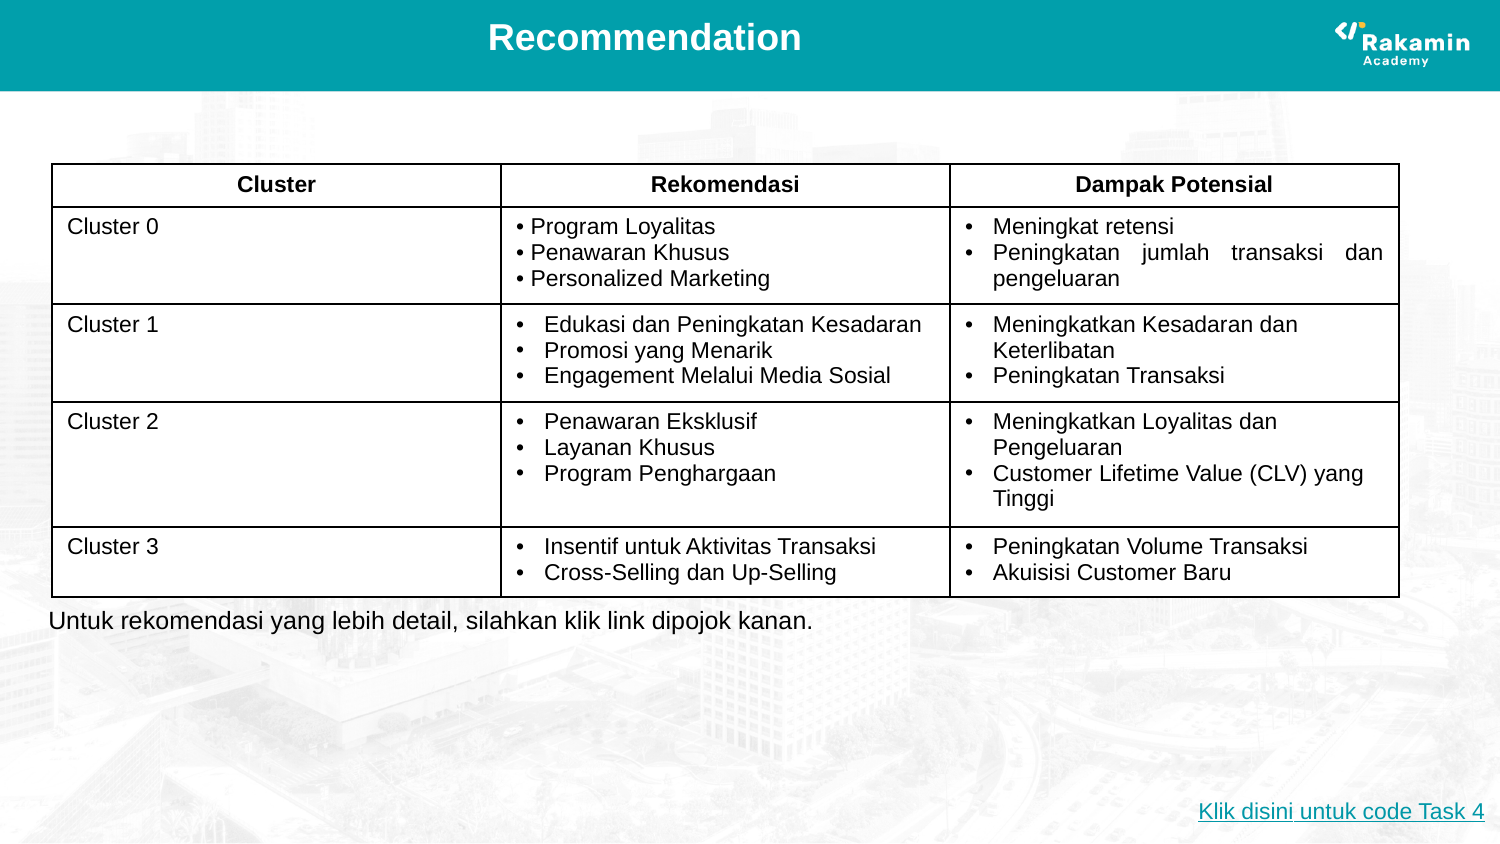

# Recommendation
| Cluster | Rekomendasi | Dampak Potensial |
| --- | --- | --- |
| Cluster 0 | Program Loyalitas Penawaran Khusus Personalized Marketing | Meningkat retensi Peningkatan jumlah transaksi dan pengeluaran |
| Cluster 1 | Edukasi dan Peningkatan Kesadaran Promosi yang Menarik Engagement Melalui Media Sosial | Meningkatkan Kesadaran dan Keterlibatan Peningkatan Transaksi |
| Cluster 2 | Penawaran Eksklusif Layanan Khusus Program Penghargaan | Meningkatkan Loyalitas dan Pengeluaran Customer Lifetime Value (CLV) yang Tinggi |
| Cluster 3 | Insentif untuk Aktivitas Transaksi Cross-Selling dan Up-Selling | Peningkatan Volume Transaksi Akuisisi Customer Baru |
Untuk rekomendasi yang lebih detail, silahkan klik link dipojok kanan.
Klik disini untuk code Task 4